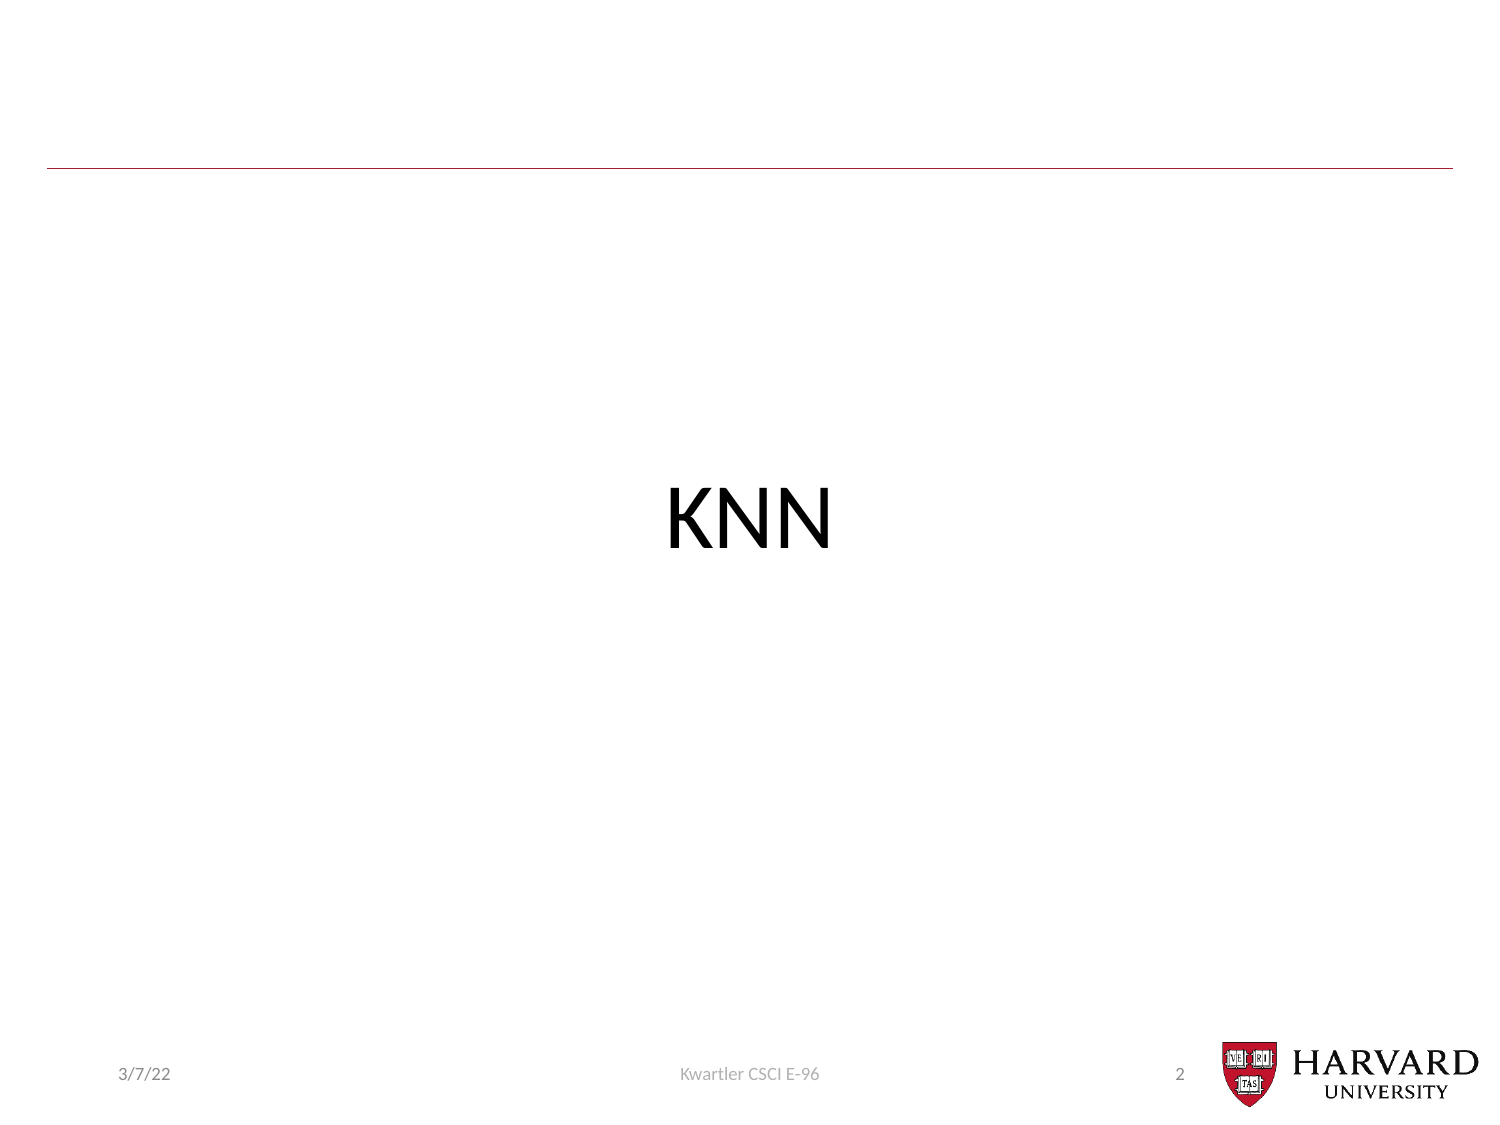

# KNN

3/7/22
Kwartler CSCI E-96
2